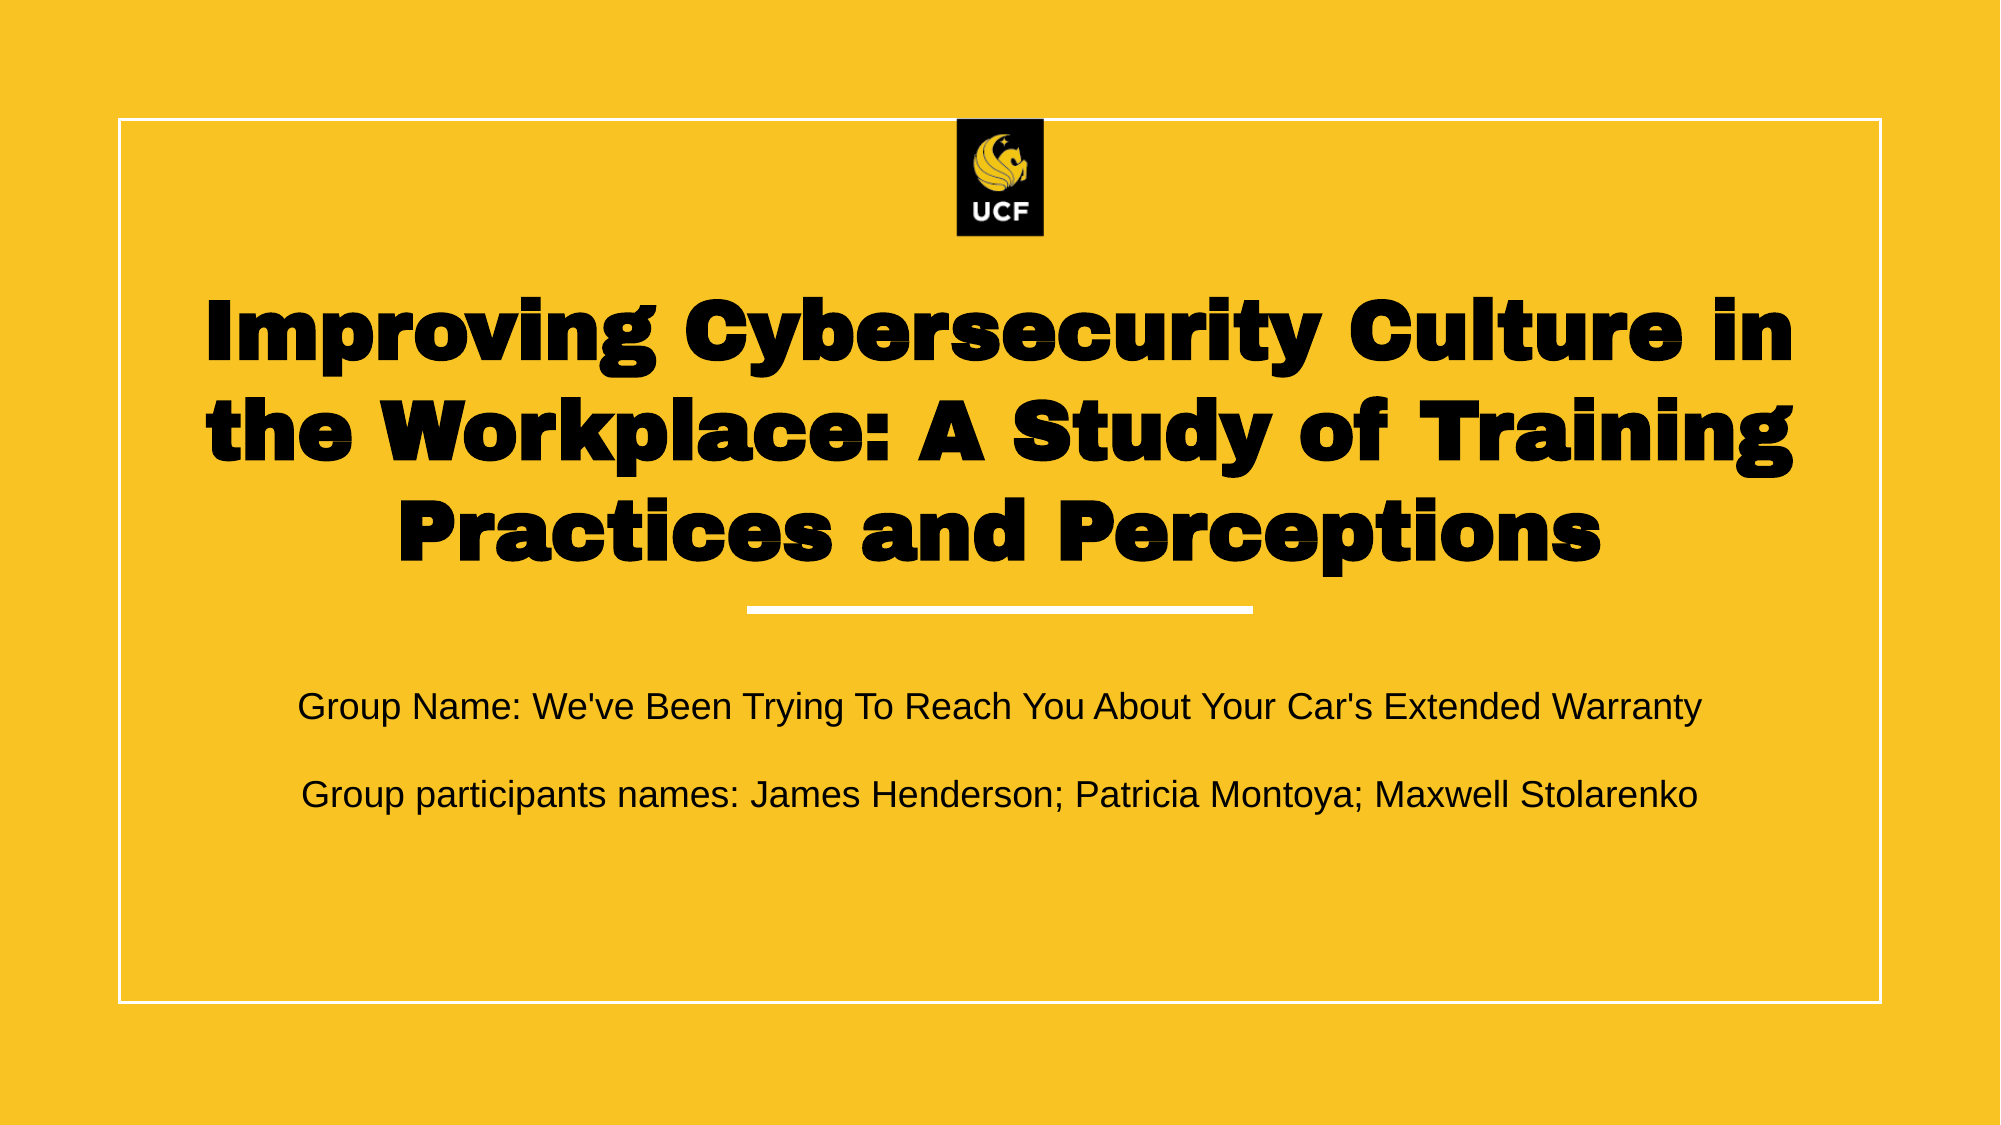

# Improving Cybersecurity Culture in the Workplace: A Study of Training Practices and Perceptions
Group Name: We've Been Trying To Reach You About Your Car's Extended Warranty
Group participants names: James Henderson; Patricia Montoya; Maxwell Stolarenko